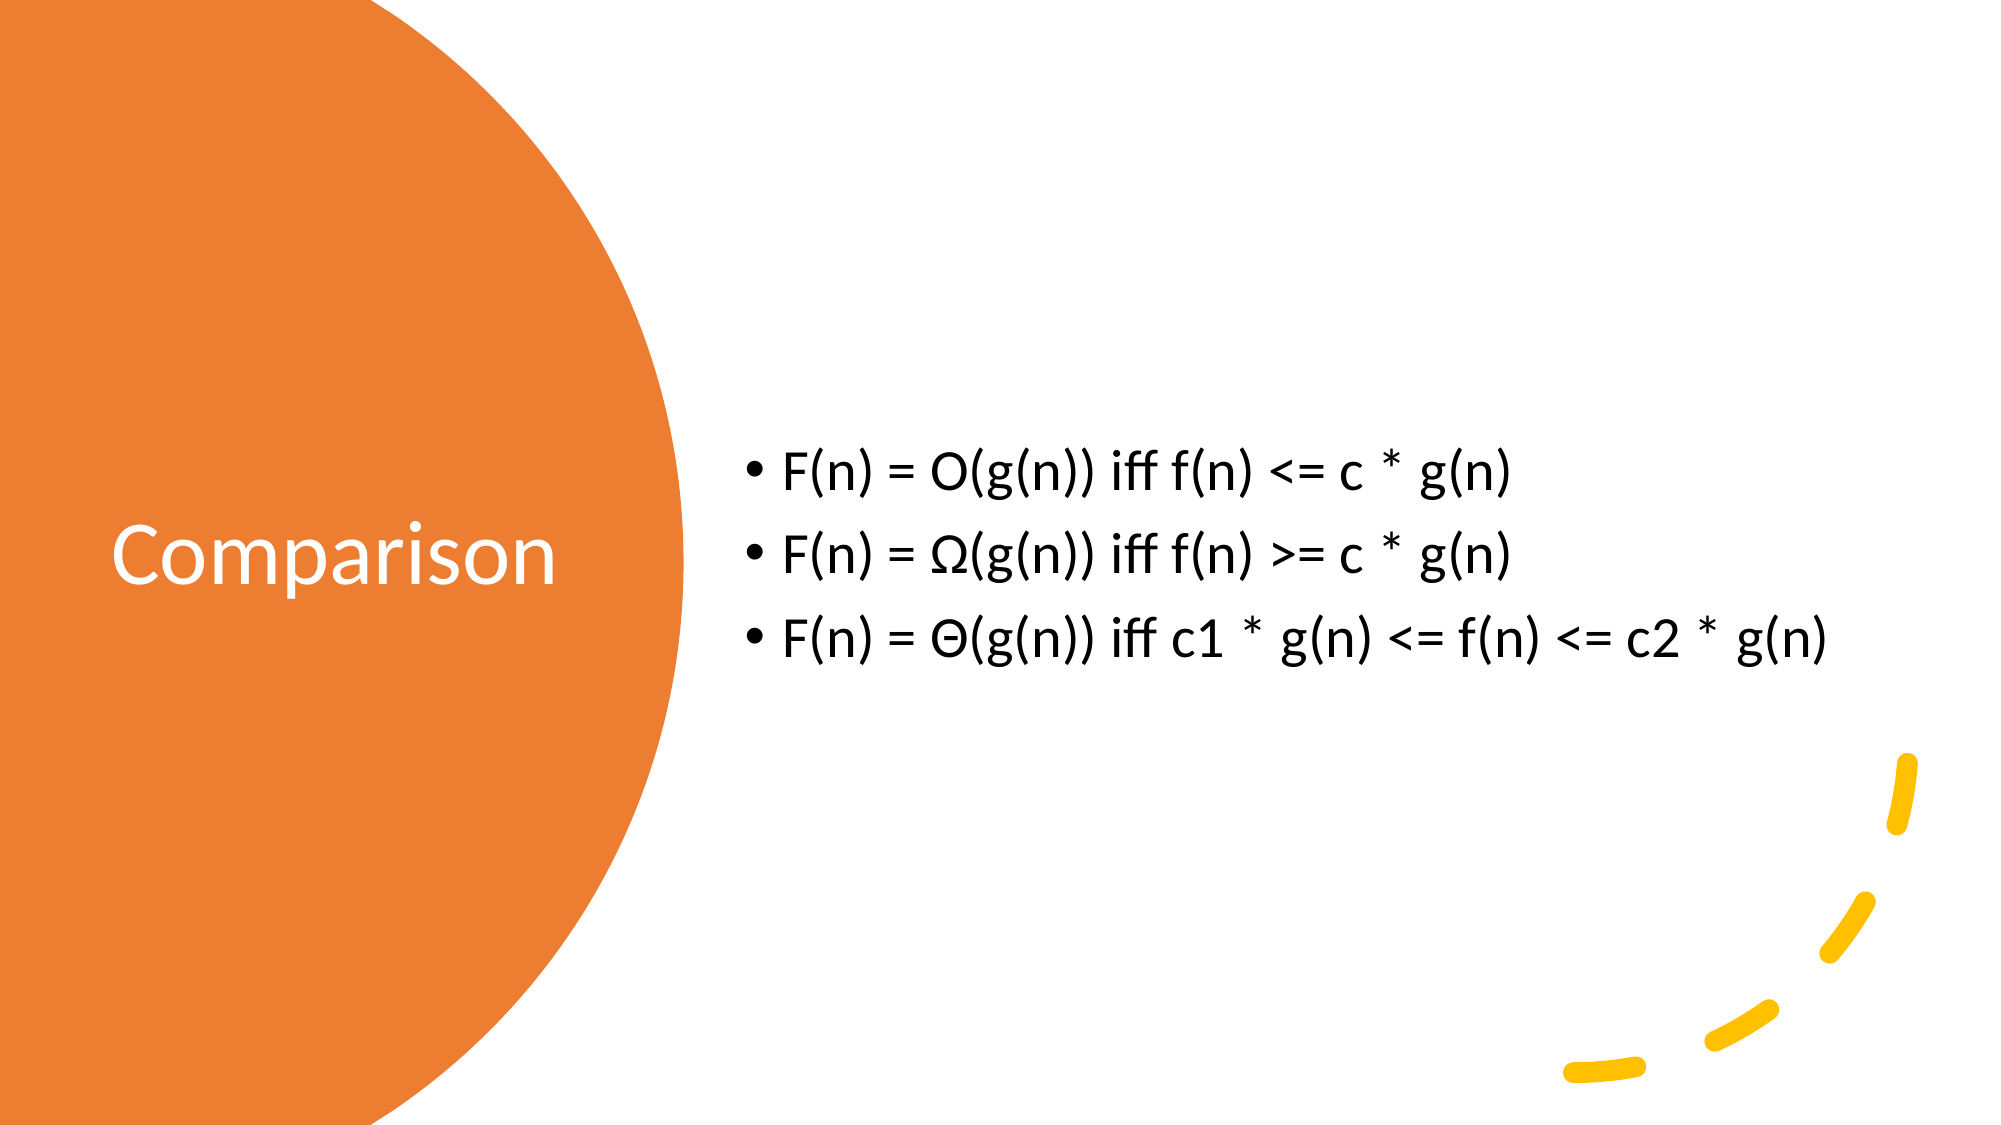

F(n) = O(g(n)) iff f(n) <= c * g(n)
F(n) = Ω(g(n)) iff f(n) >= c * g(n)
F(n) = Θ(g(n)) iff c1 * g(n) <= f(n) <= c2 * g(n)
# Comparison

32